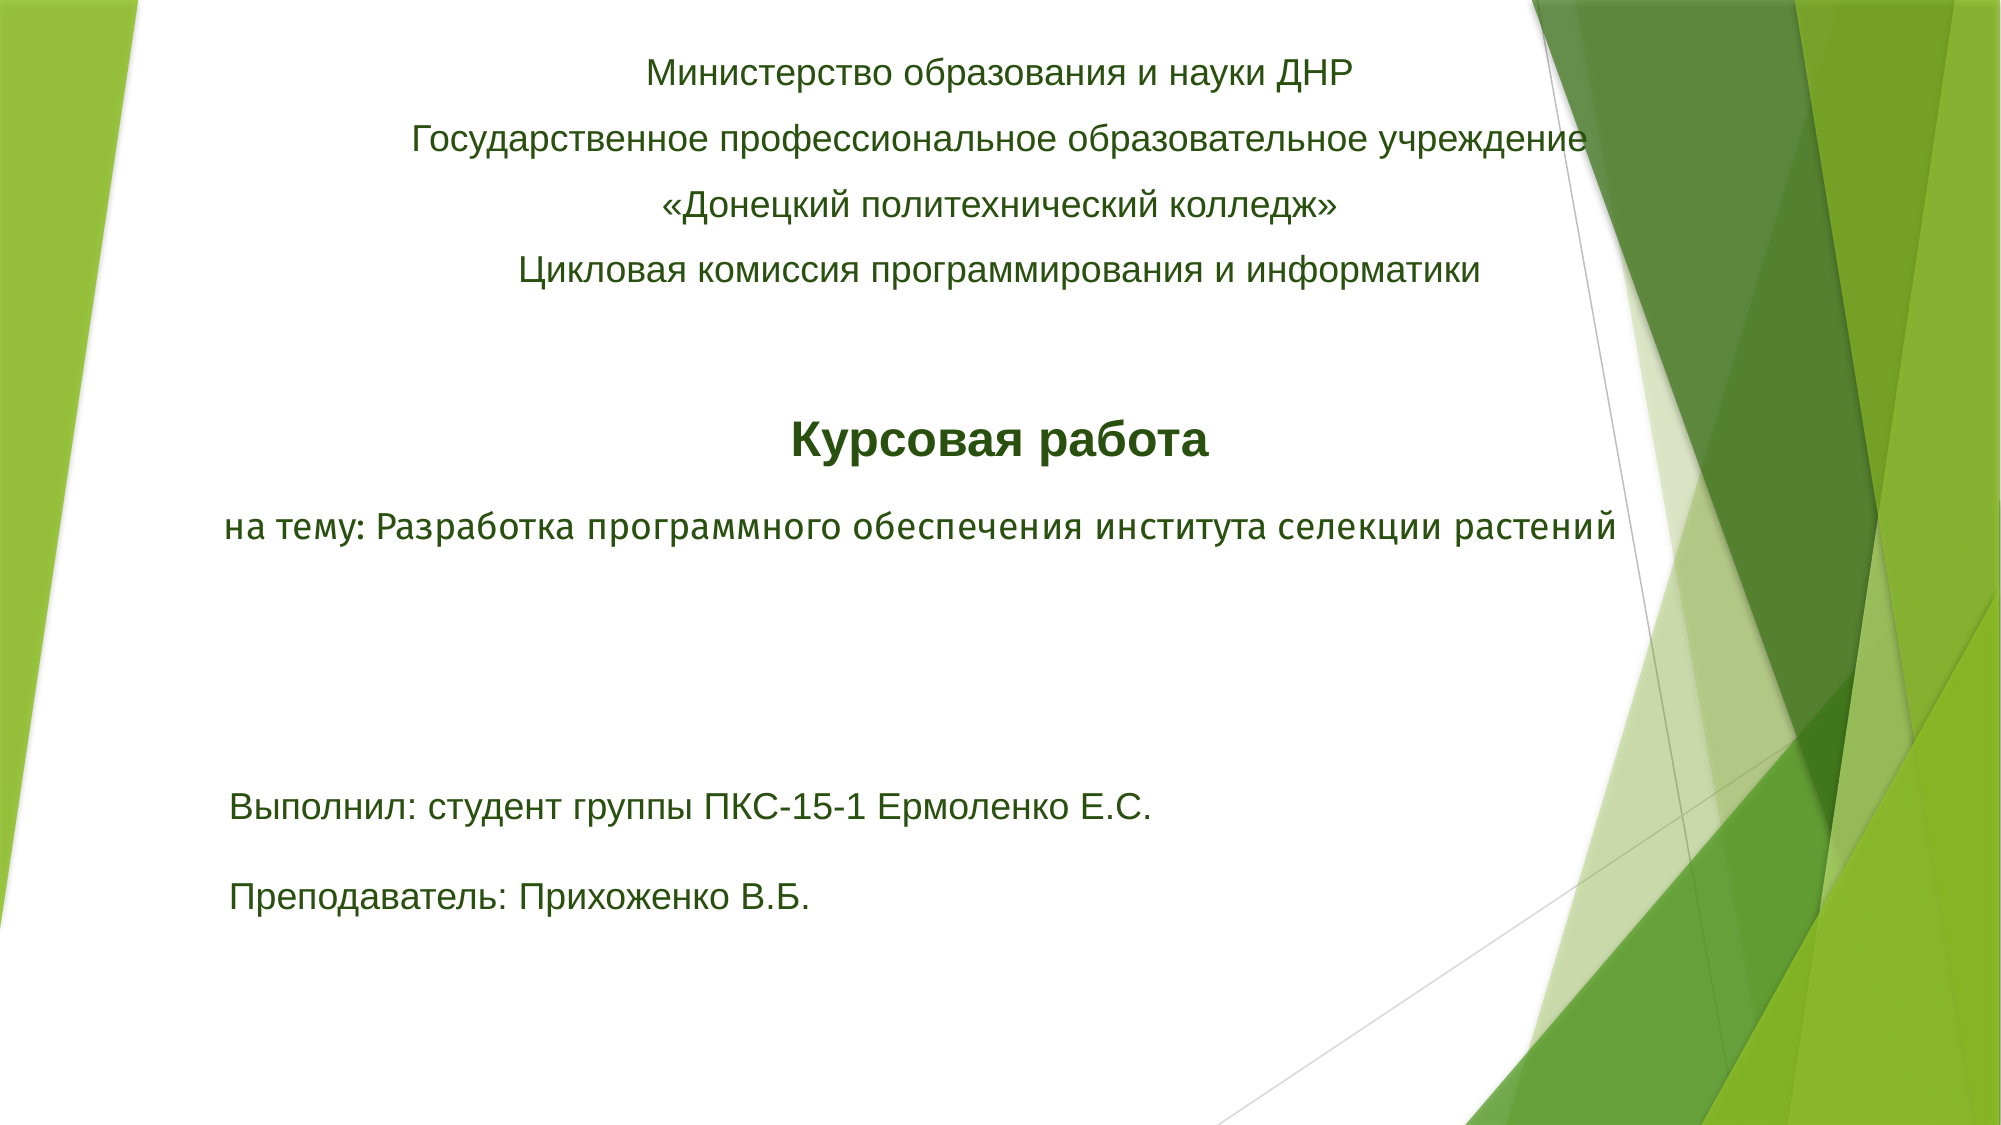

Министерство образования и науки ДНР
Государственное профессиональное образовательное учреждение
«Донецкий политехнический колледж»
Цикловая комиссия программирования и информатики

Курсовая работа
на тему: Разработка программного обеспечения института селекции растений

Выполнил: студент группы ПКС-15-1 Ермоленко Е.С.
Преподаватель: Прихоженко В.Б.